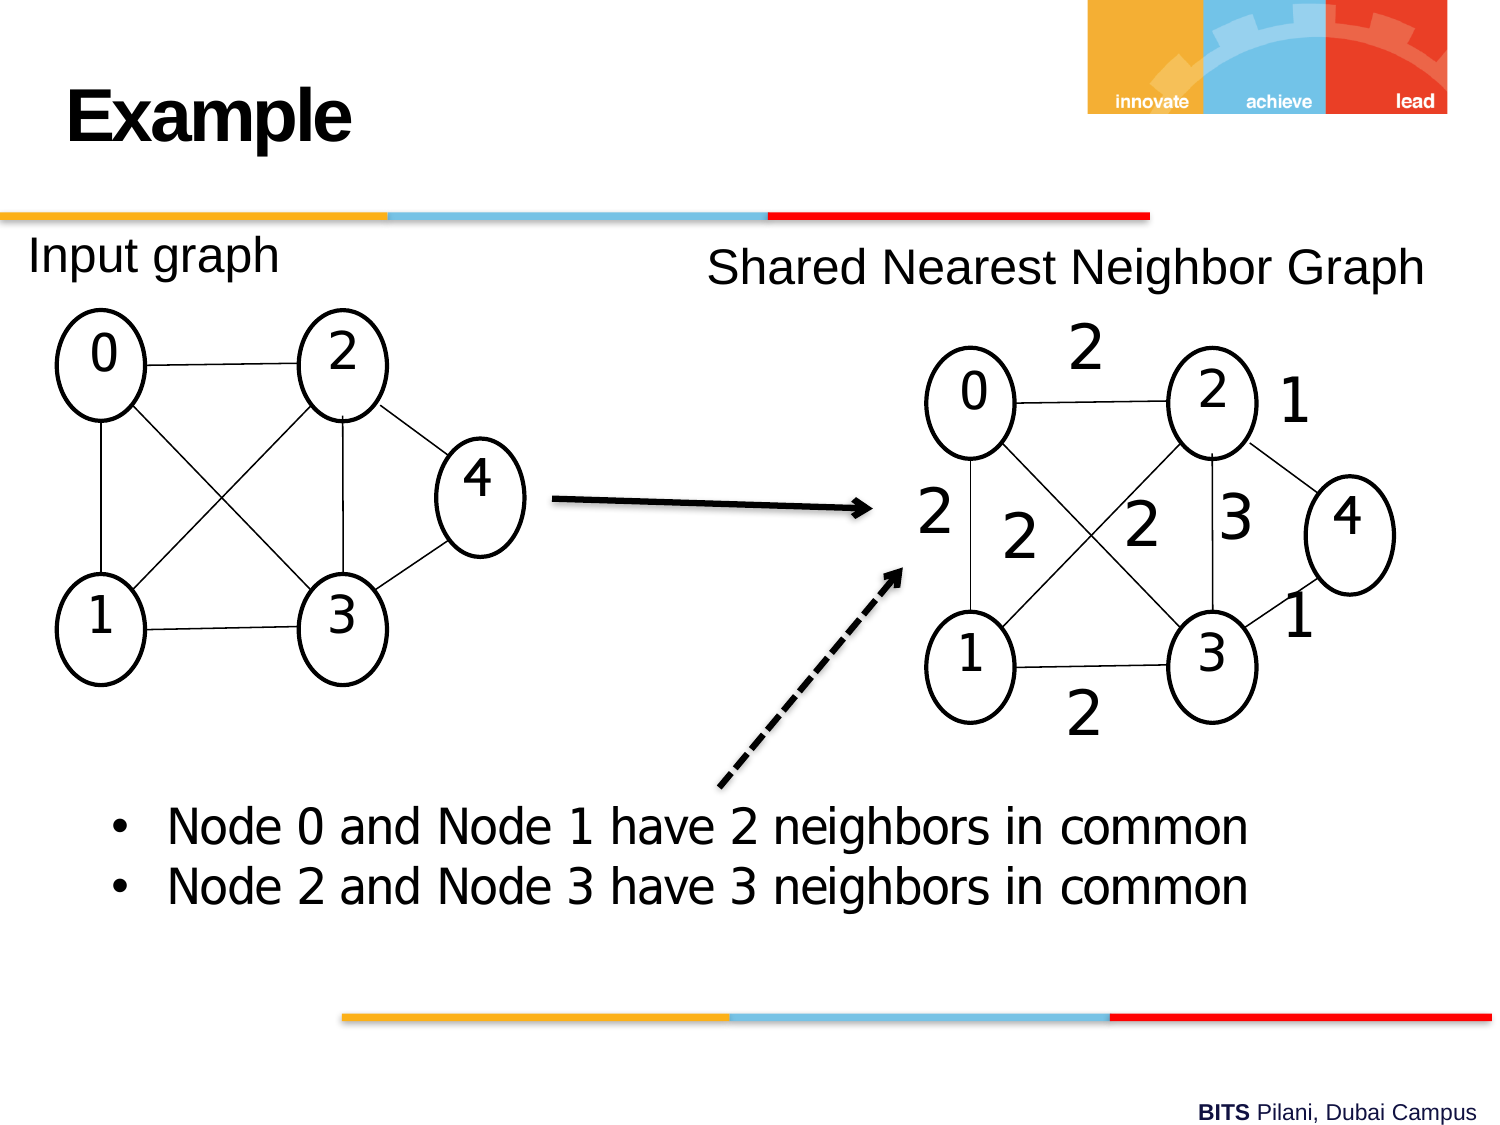

Example
Input graph
Shared Nearest Neighbor Graph
2

2
0

4

1
3
1
2
3
2
2
1
2

2
0

4

1
3

Node 0 and Node 1 have 2 neighbors in common
Node 2 and Node 3 have 3 neighbors in common